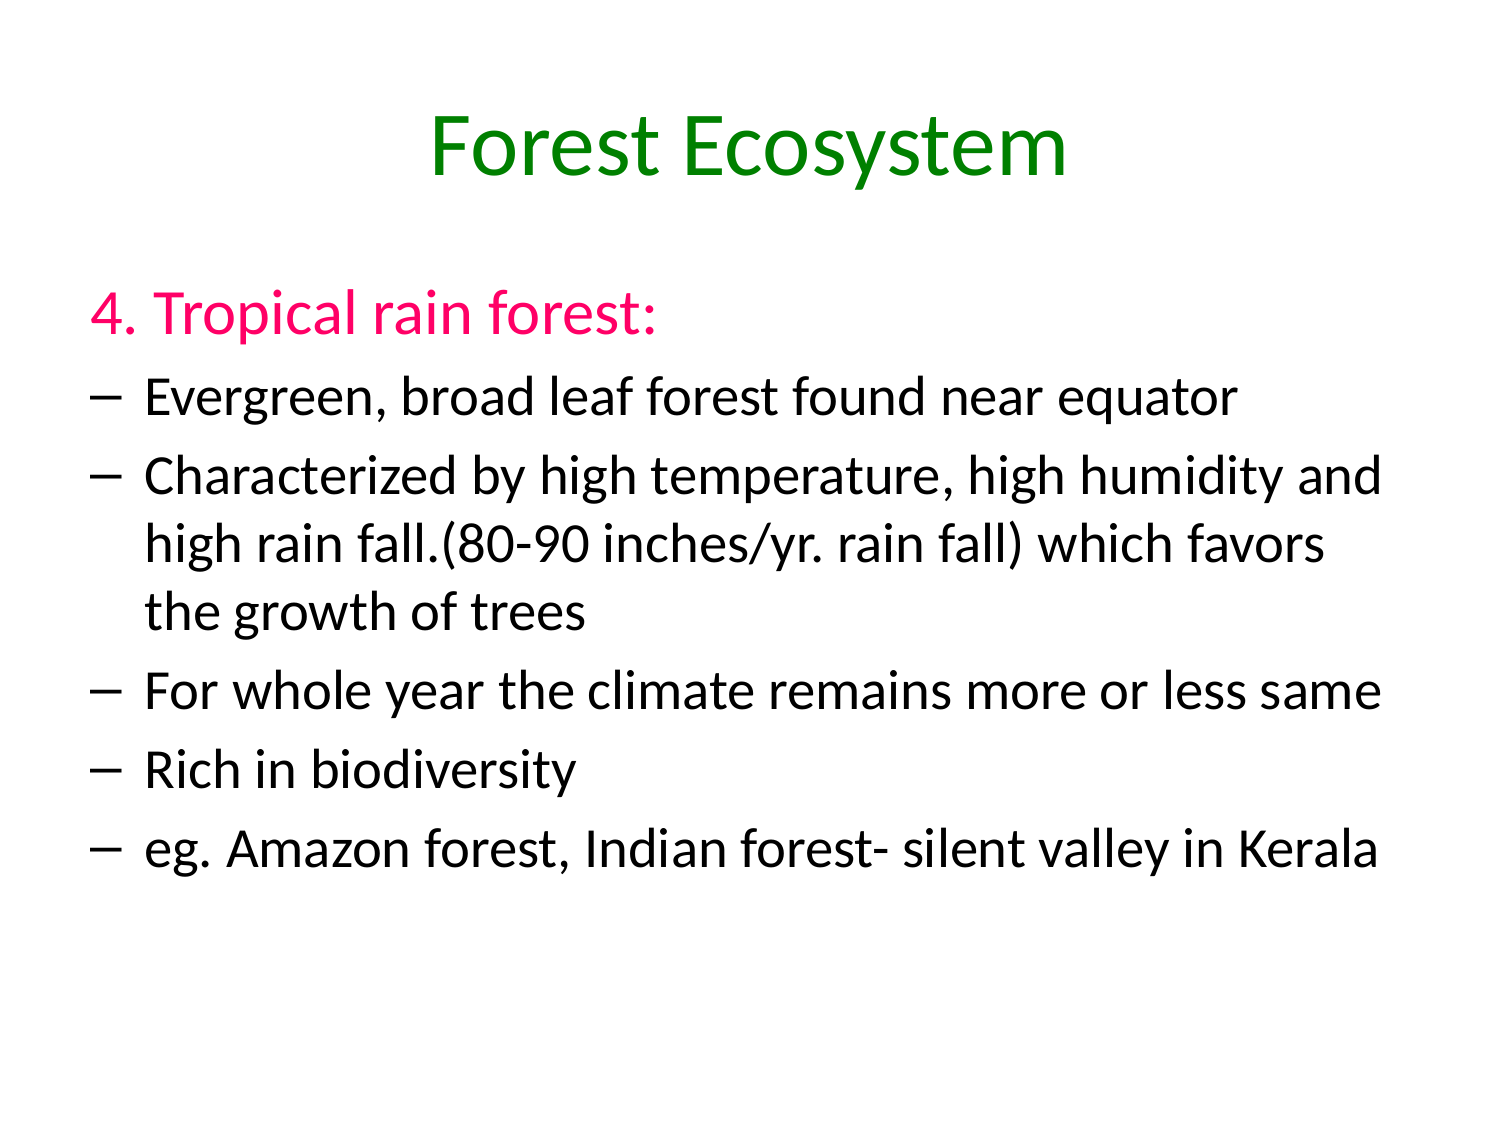

# Forest Ecosystem
4. Tropical rain forest:
Evergreen, broad leaf forest found near equator
Characterized by high temperature, high humidity and high rain fall.(80-90 inches/yr. rain fall) which favors the growth of trees
For whole year the climate remains more or less same
Rich in biodiversity
eg. Amazon forest, Indian forest- silent valley in Kerala